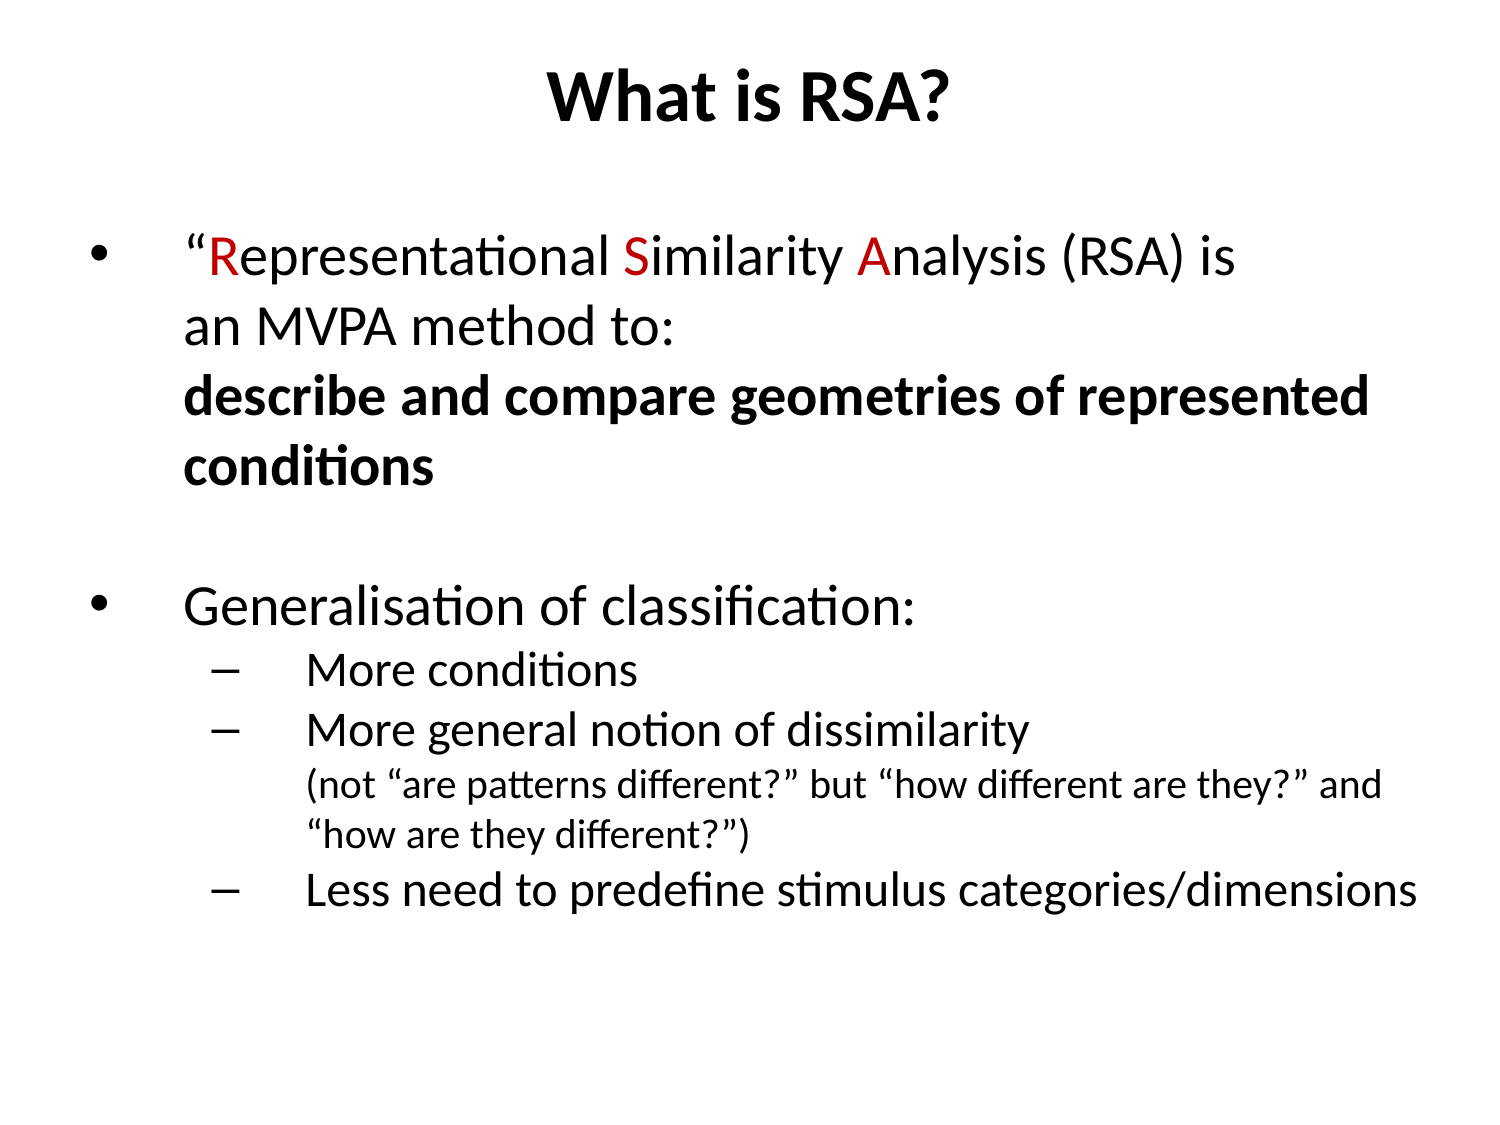

What is RSA?
“Representational Similarity Analysis (RSA) is
an MVPA method to:
describe and compare geometries of represented conditions

Generalisation of classification:
More conditions
More general notion of dissimilarity
(not “are patterns different?” but “how different are they?” and “how are they different?”)
Less need to predefine stimulus categories/dimensions